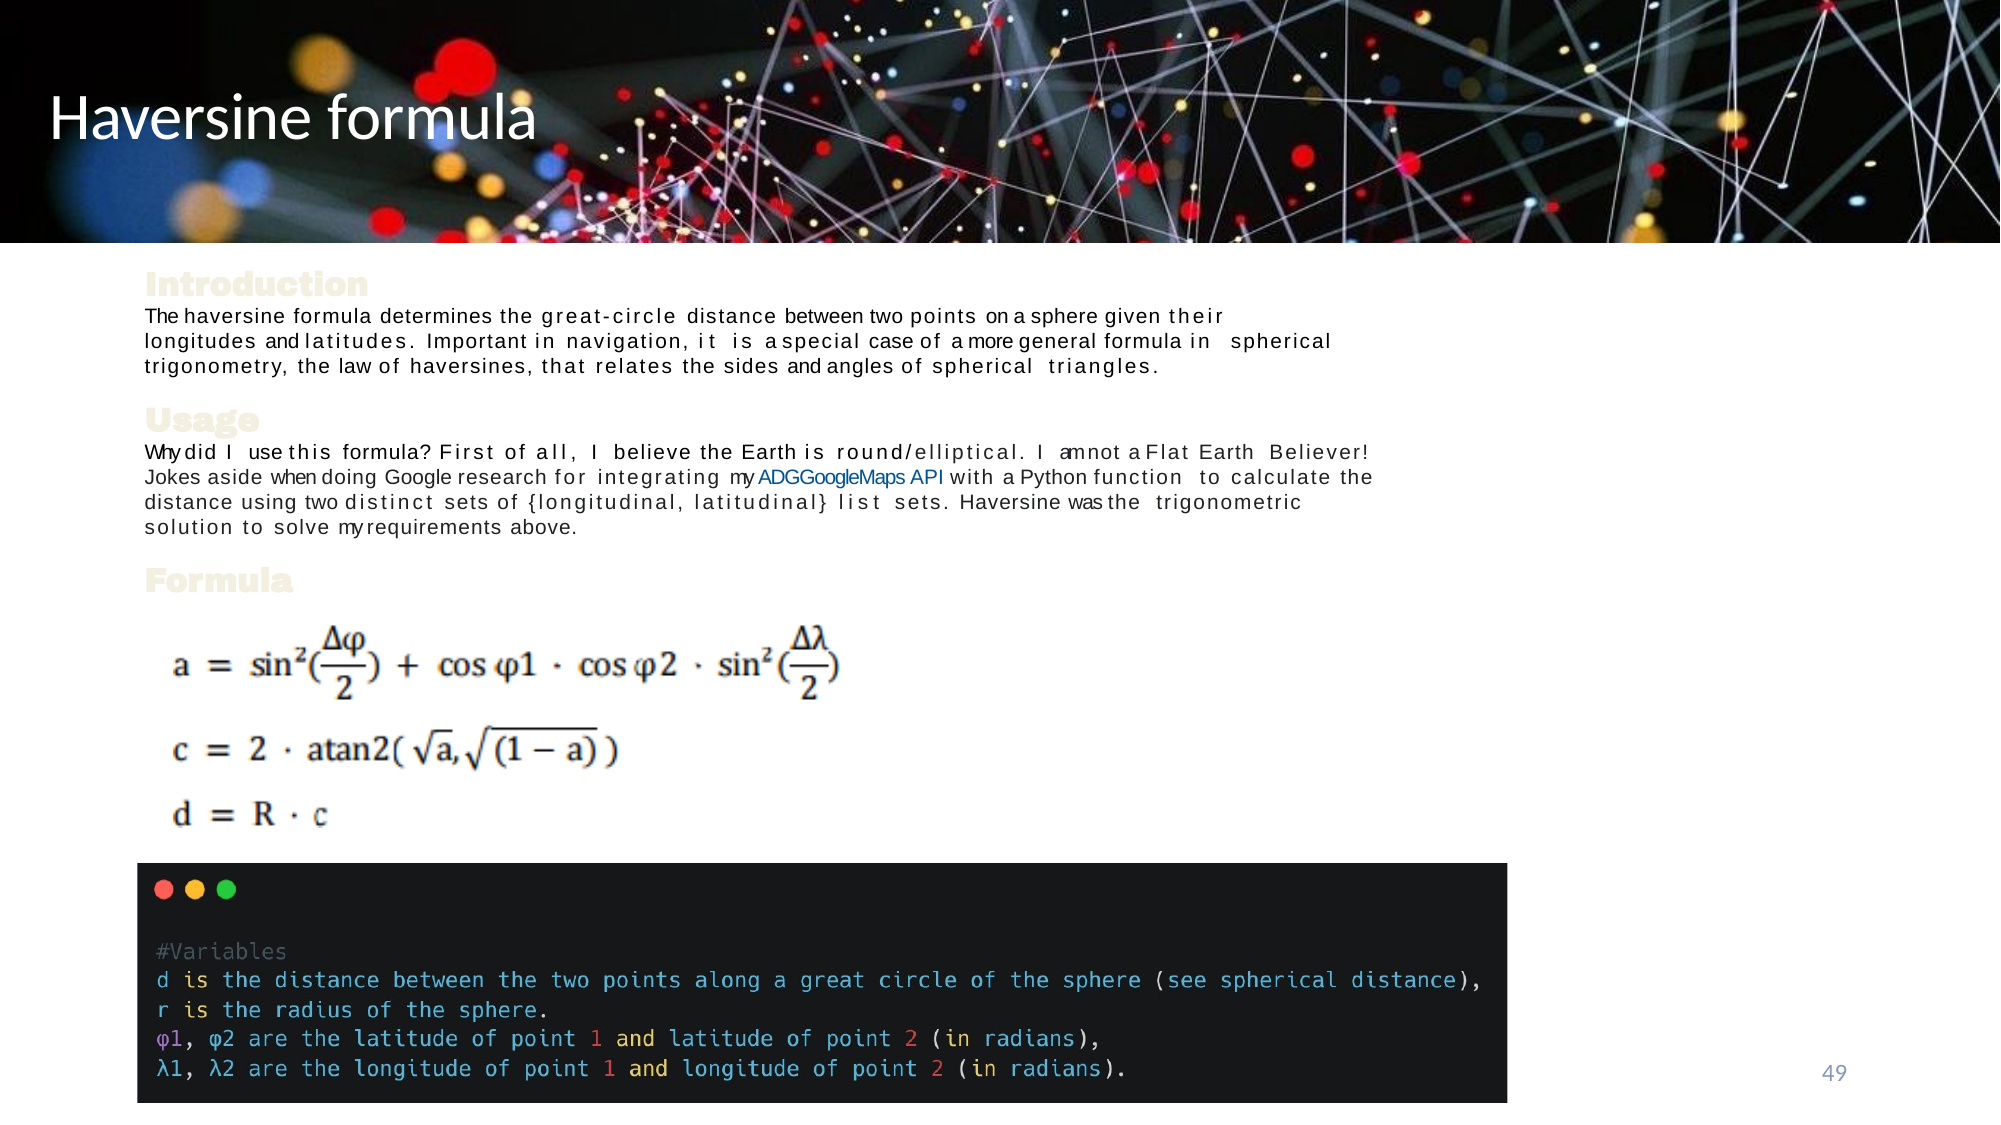

# Haversine formula
Introduction
The haversine formula determines the great-circle distance between two points on a sphere given their  longitudes and latitudes. Important in navigation, it is a special case of a more general formula in  spherical trigonometry, the law of haversines, that relates the sides and angles of spherical triangles.

Usage
Why did I use this formula? First of all, I believe the Earth is round/elliptical. I am not a Flat Earth  Believer! Jokes aside when doing Google research for integrating my ADGGoogleMaps API with a Python function  to calculate the distance using two distinct sets of {longitudinal, latitudinal} list sets. Haversine was the  trigonometric solution to solve my requirements above.

Formula

49